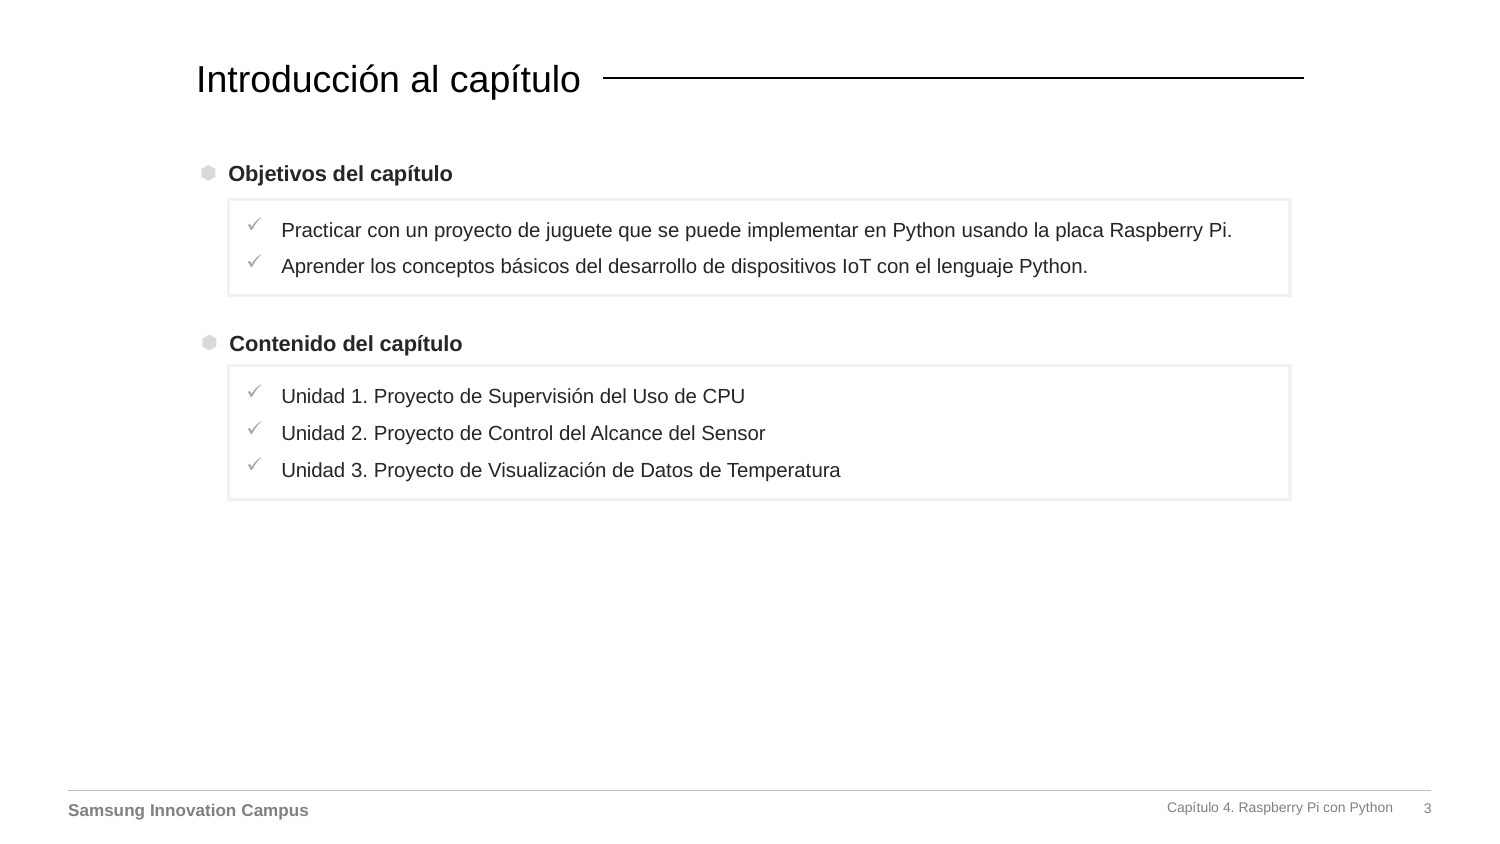

Introducción al capítulo

Objetivos del capítulo
Practicar con un proyecto de juguete que se puede implementar en Python usando la placa Raspberry Pi.
Aprender los conceptos básicos del desarrollo de dispositivos IoT con el lenguaje Python.

Contenido del capítulo
Unidad 1. Proyecto de Supervisión del Uso de CPU
Unidad 2. Proyecto de Control del Alcance del Sensor
Unidad 3. Proyecto de Visualización de Datos de Temperatura